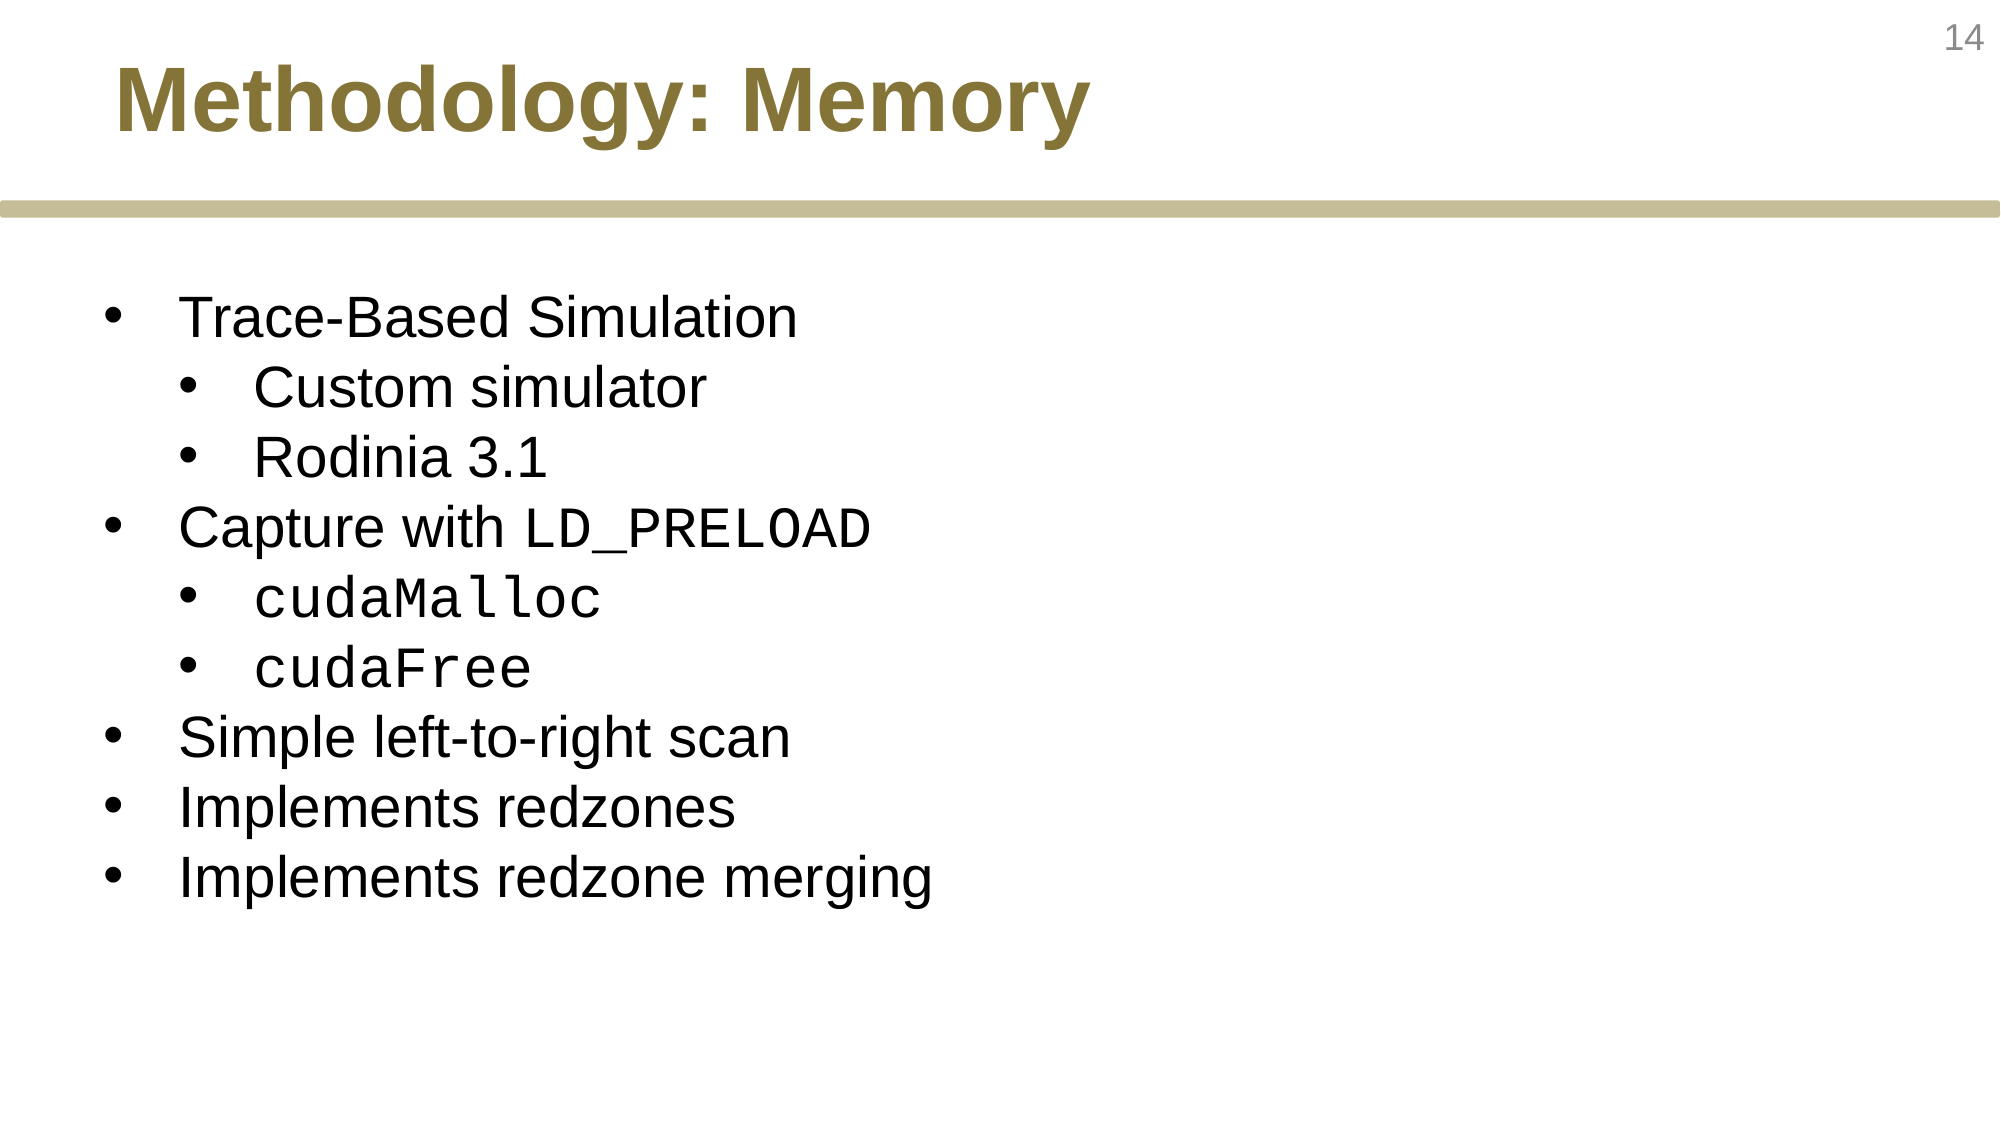

14
# Methodology: Memory
Trace-Based Simulation
Custom simulator
Rodinia 3.1
Capture with LD_PRELOAD
cudaMalloc
cudaFree
Simple left-to-right scan
Implements redzones
Implements redzone merging